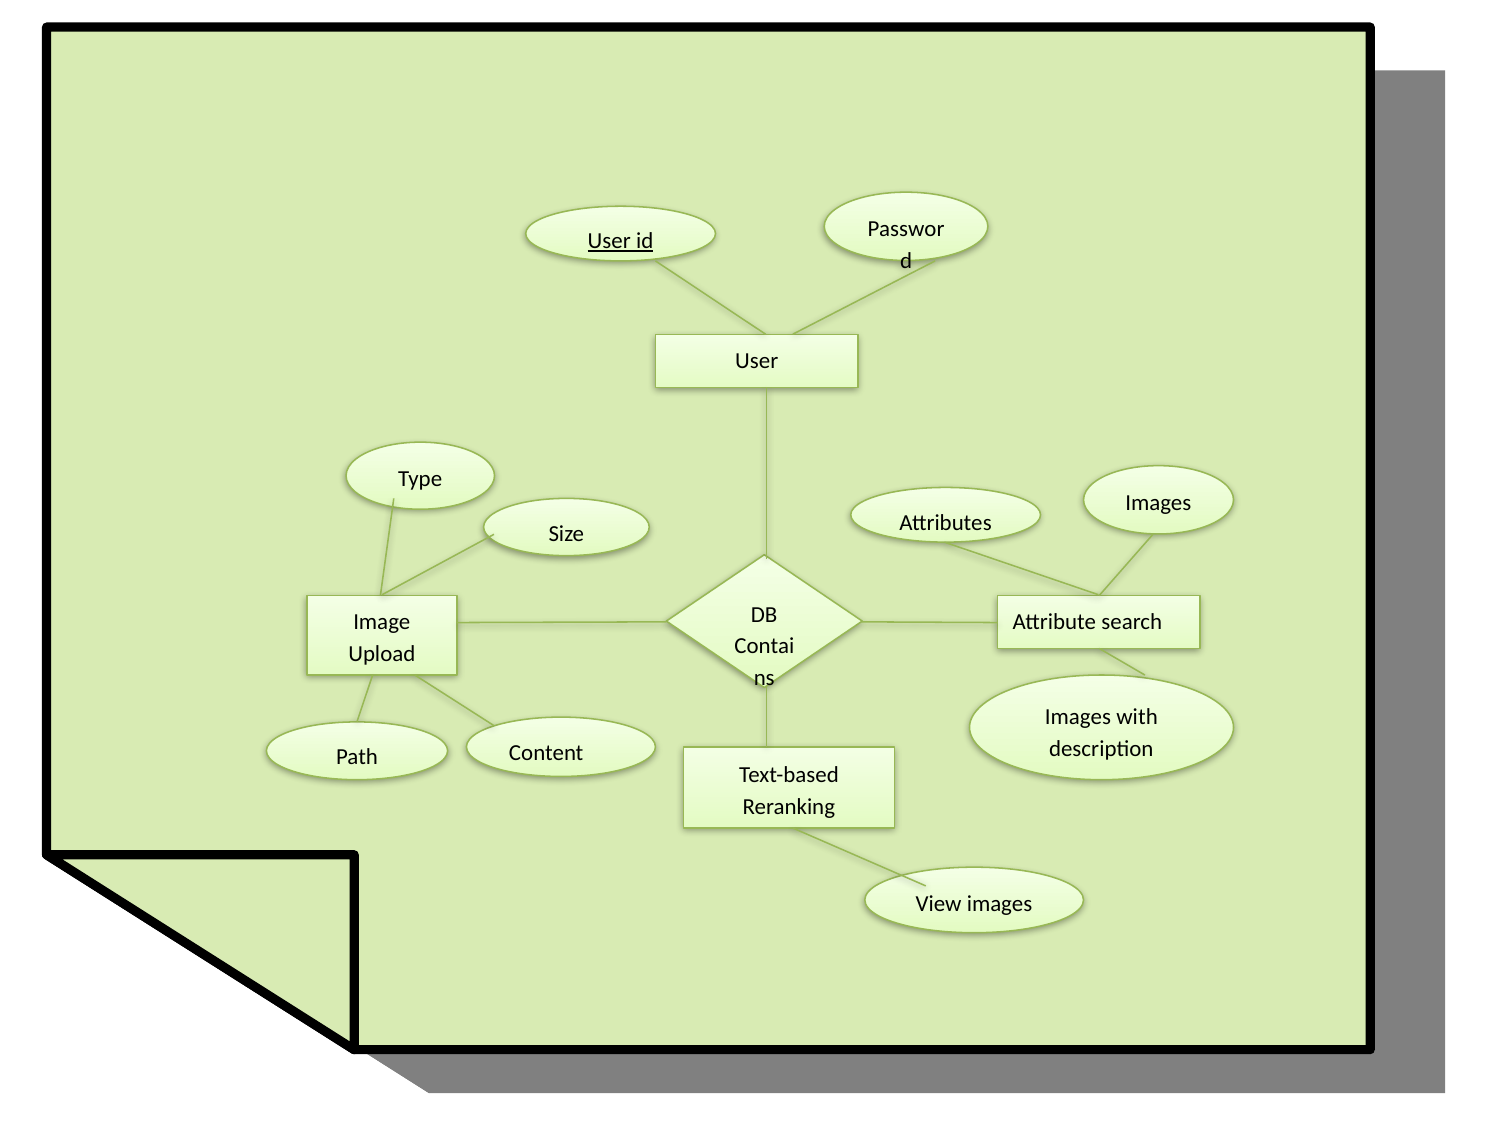

Password
User id
User
Type
Images
Attributes
Size
DB Contains
Image Upload
Attribute search
Images with description
Content
Path
Text-based Reranking
View images